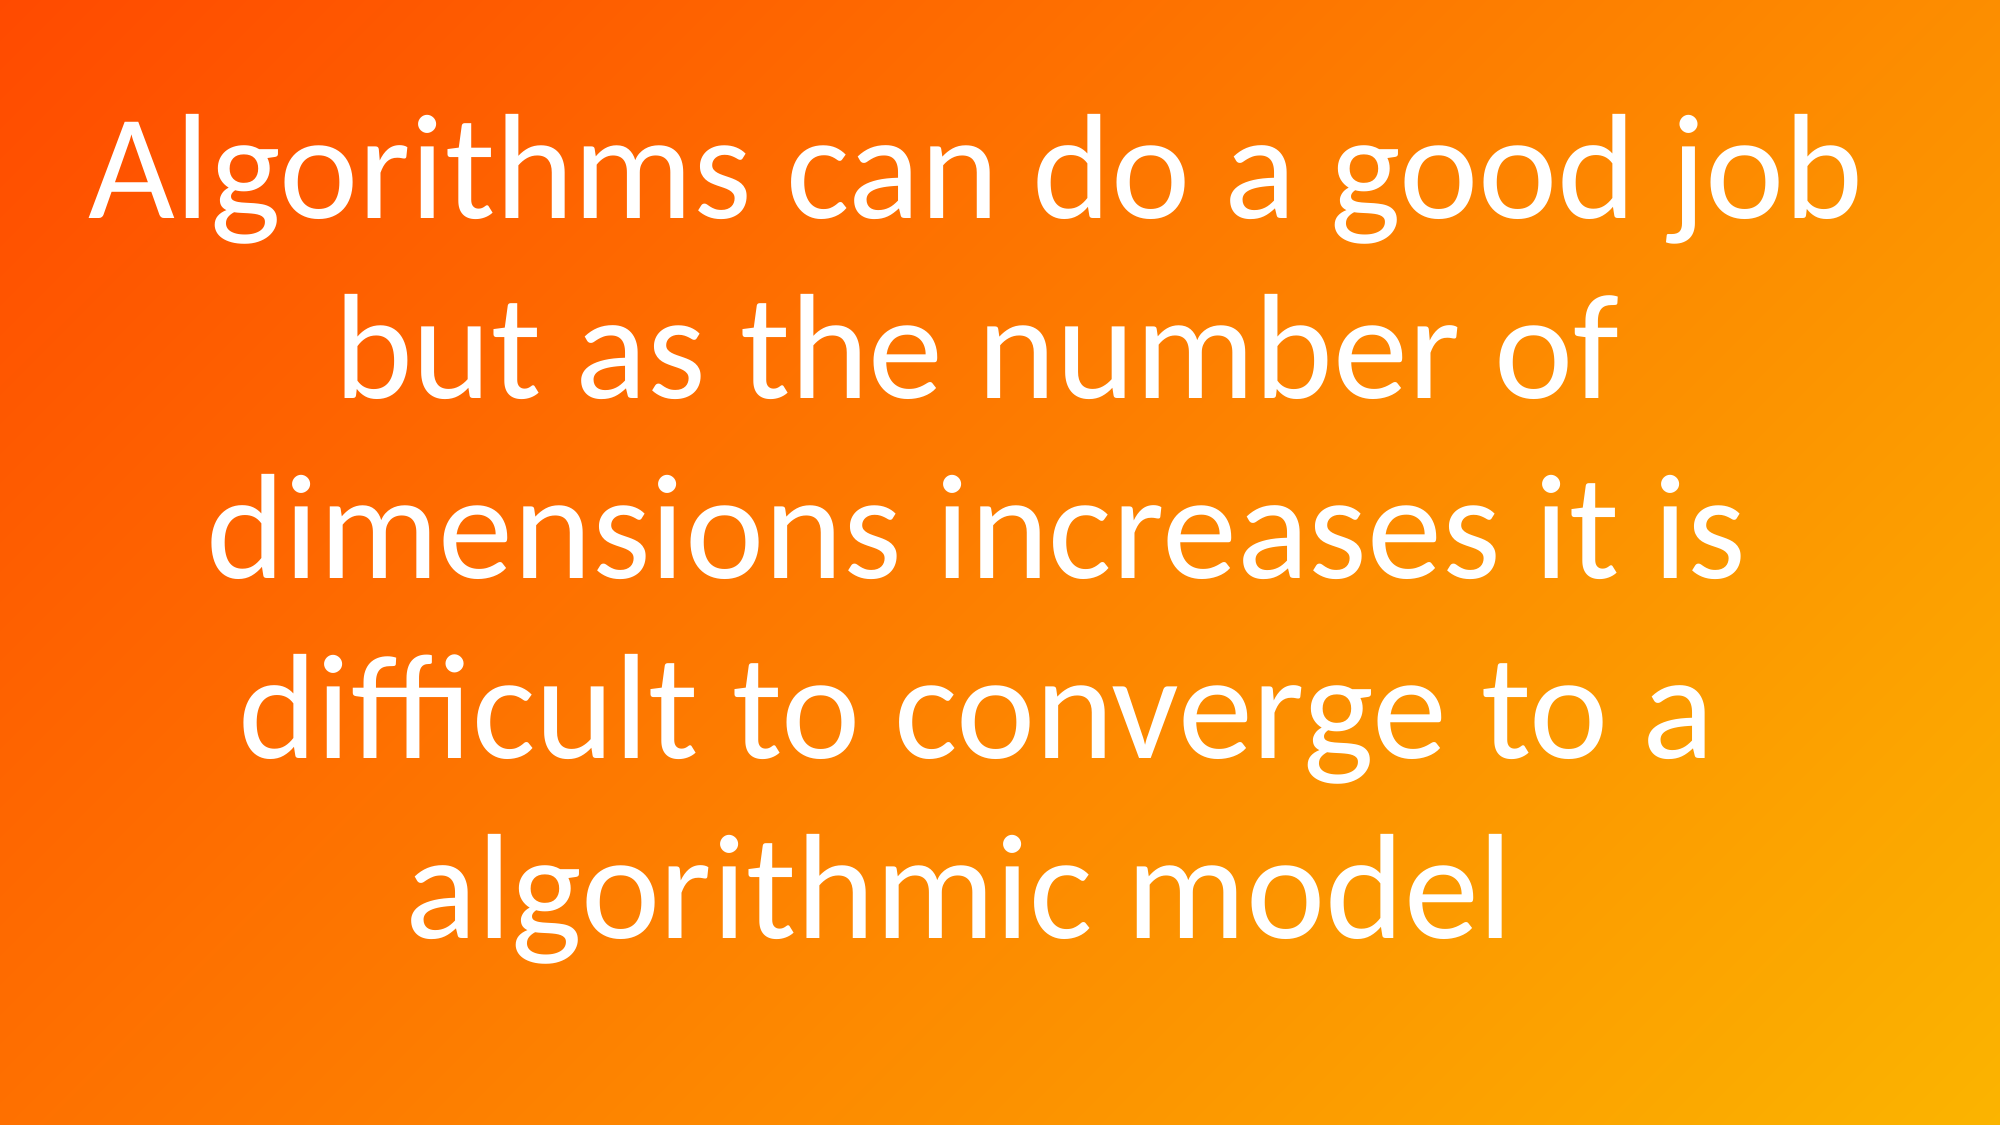

Algorithms can do a good job but as the number of dimensions increases it is difficult to converge to a algorithmic model